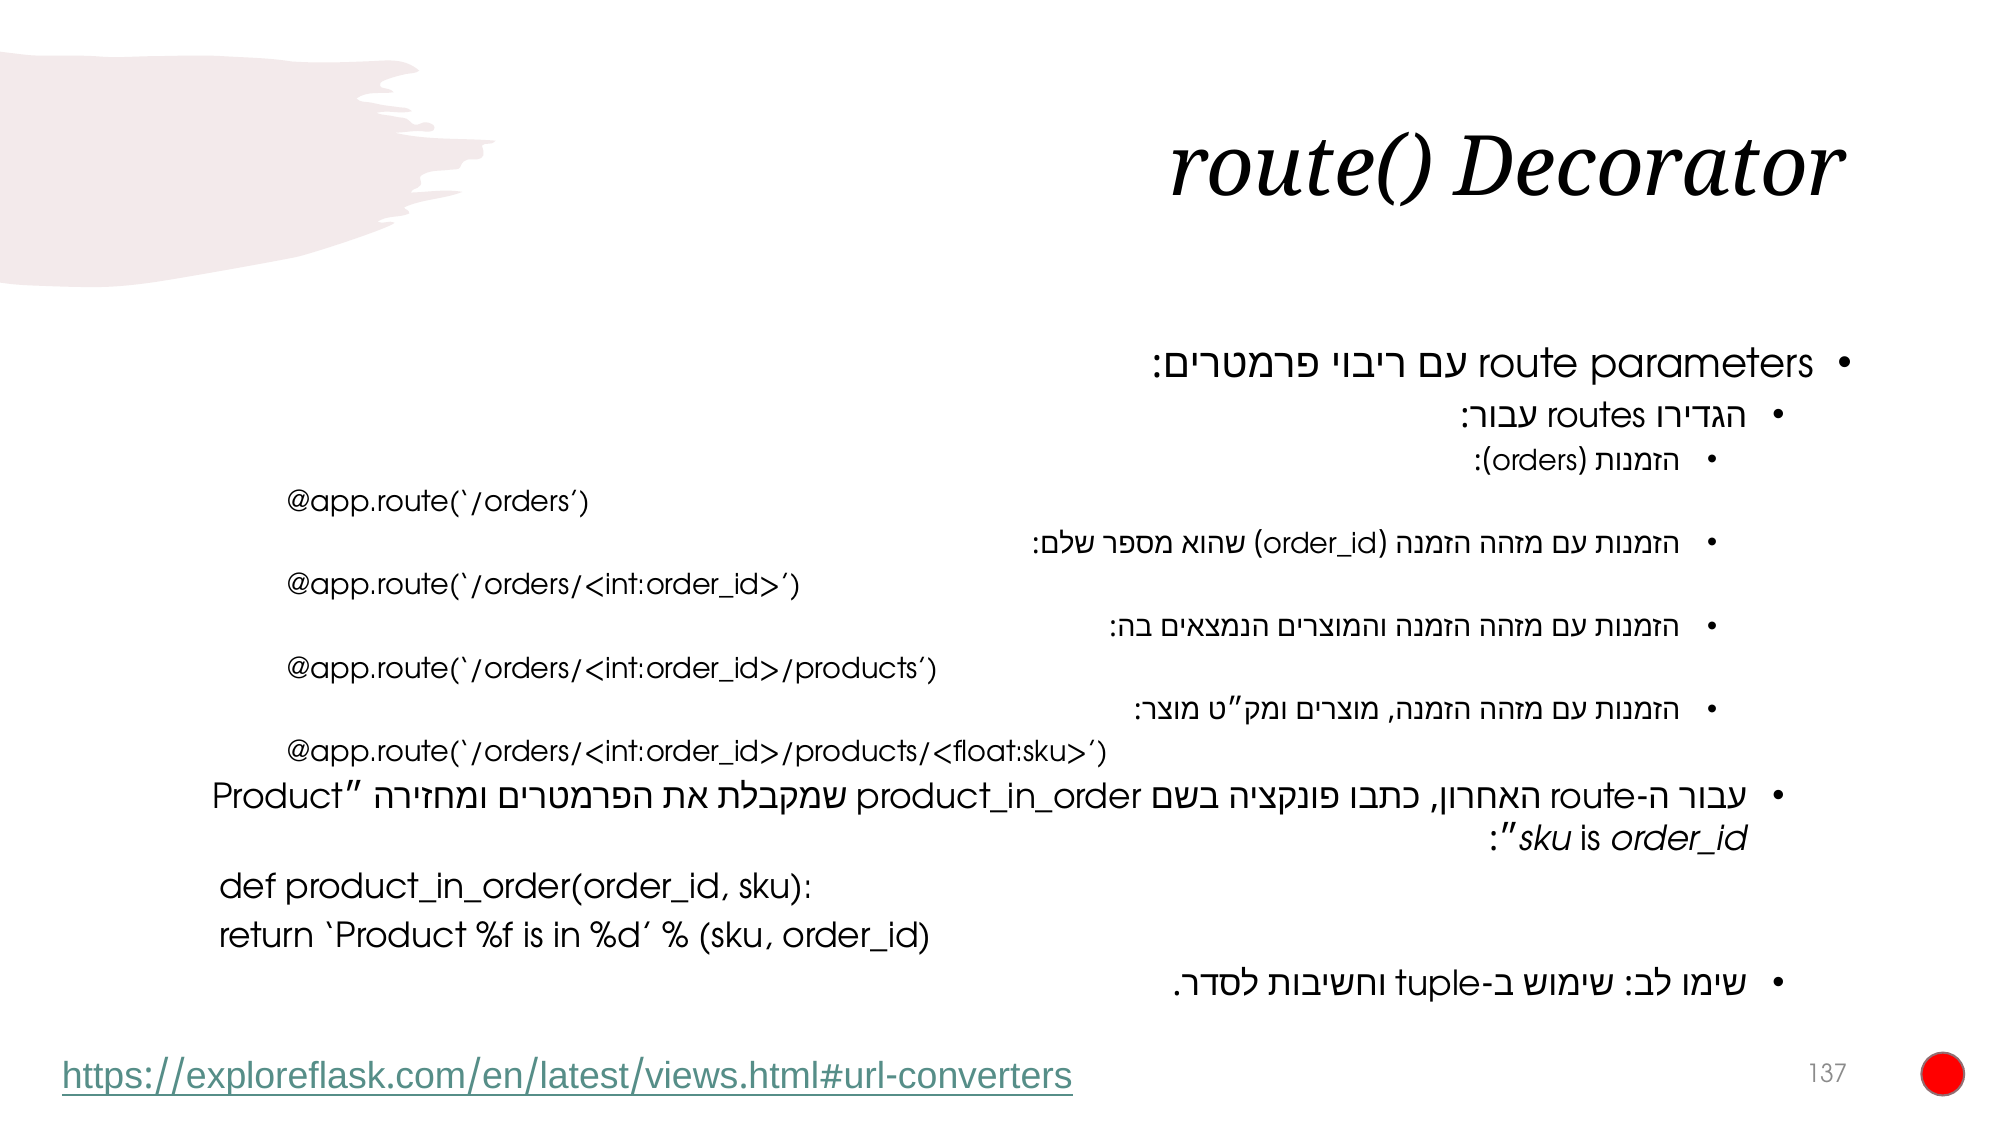

# route() Decorator
route parameters עם ריבוי פרמטרים:
הגדירו routes עבור:
הזמנות (orders):
@app.route(‘/orders’)
הזמנות עם מזהה הזמנה (order_id) שהוא מספר שלם:
@app.route(‘/orders/<int:order_id>’)
הזמנות עם מזהה הזמנה והמוצרים הנמצאים בה:
@app.route(‘/orders/<int:order_id>/products’)
הזמנות עם מזהה הזמנה, מוצרים ומק״ט מוצר:
@app.route(‘/orders/<int:order_id>/products/<float:sku>’)
עבור ה-route האחרון, כתבו פונקציה בשם product_in_order שמקבלת את הפרמטרים ומחזירה ״Product sku is order_id״:
def product_in_order(order_id, sku):
	return ‘Product %f is in %d’ % (sku, order_id)
שימו לב: שימוש ב-tuple וחשיבות לסדר.

137
https://exploreflask.com/en/latest/views.html#url-converters